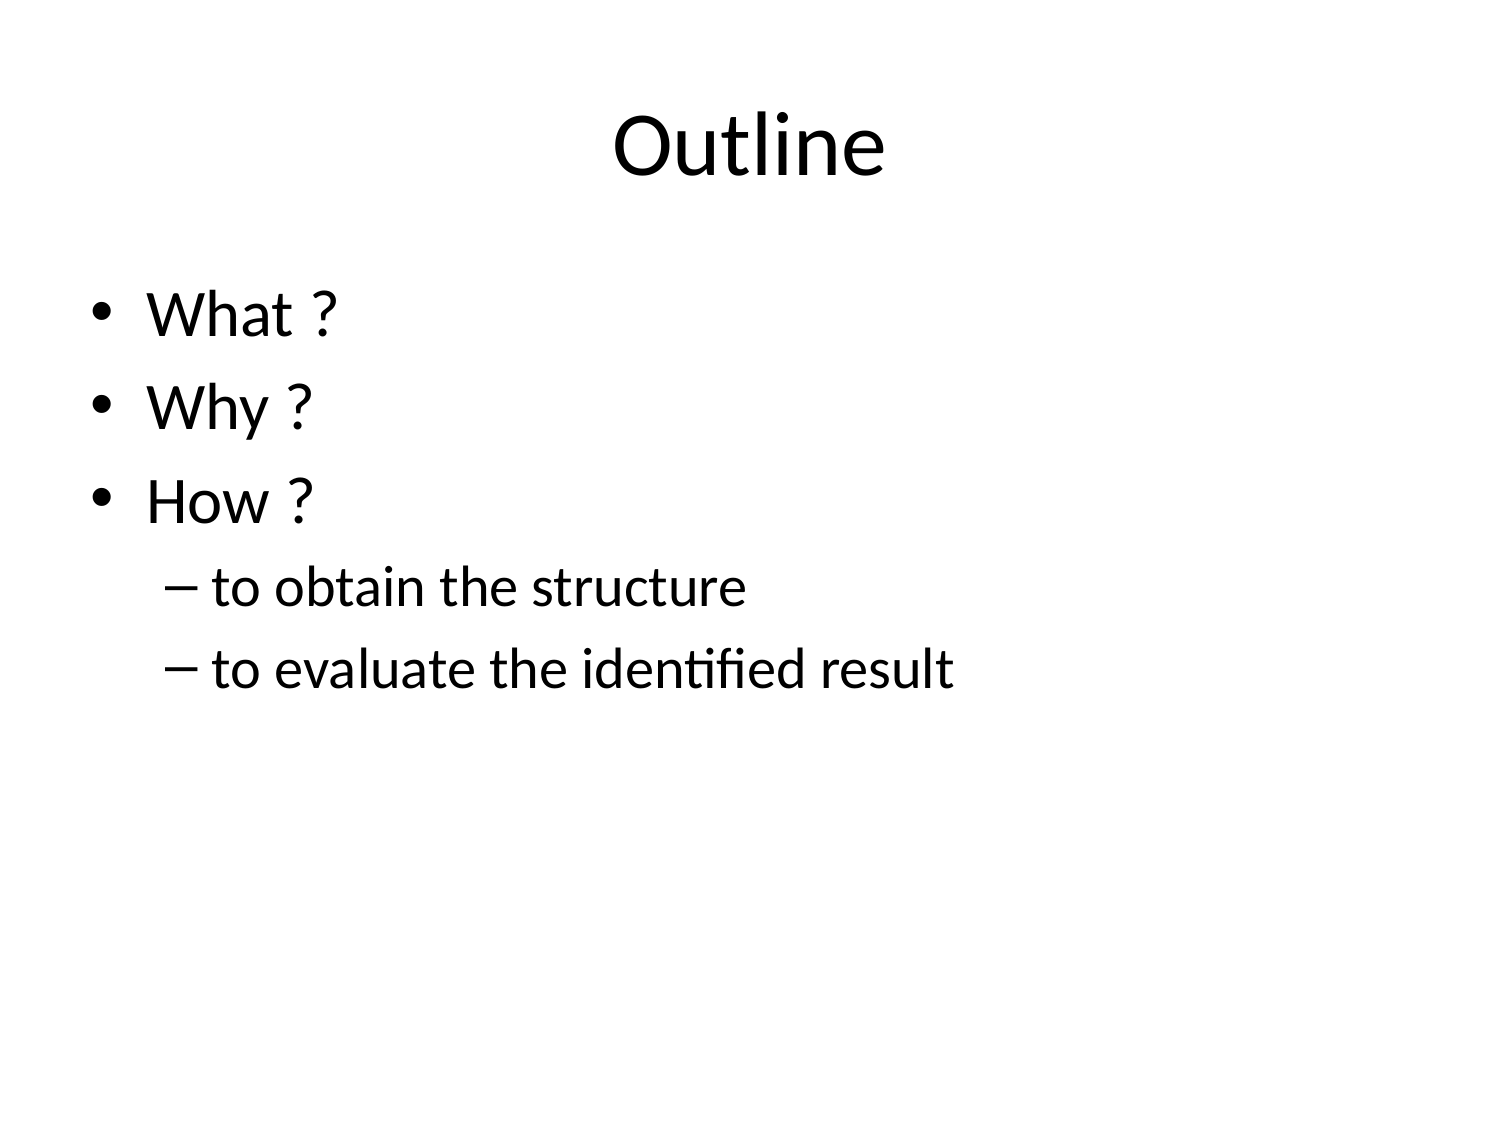

# Outline
What ?
Why ?
How ?
to obtain the structure
to evaluate the identified result